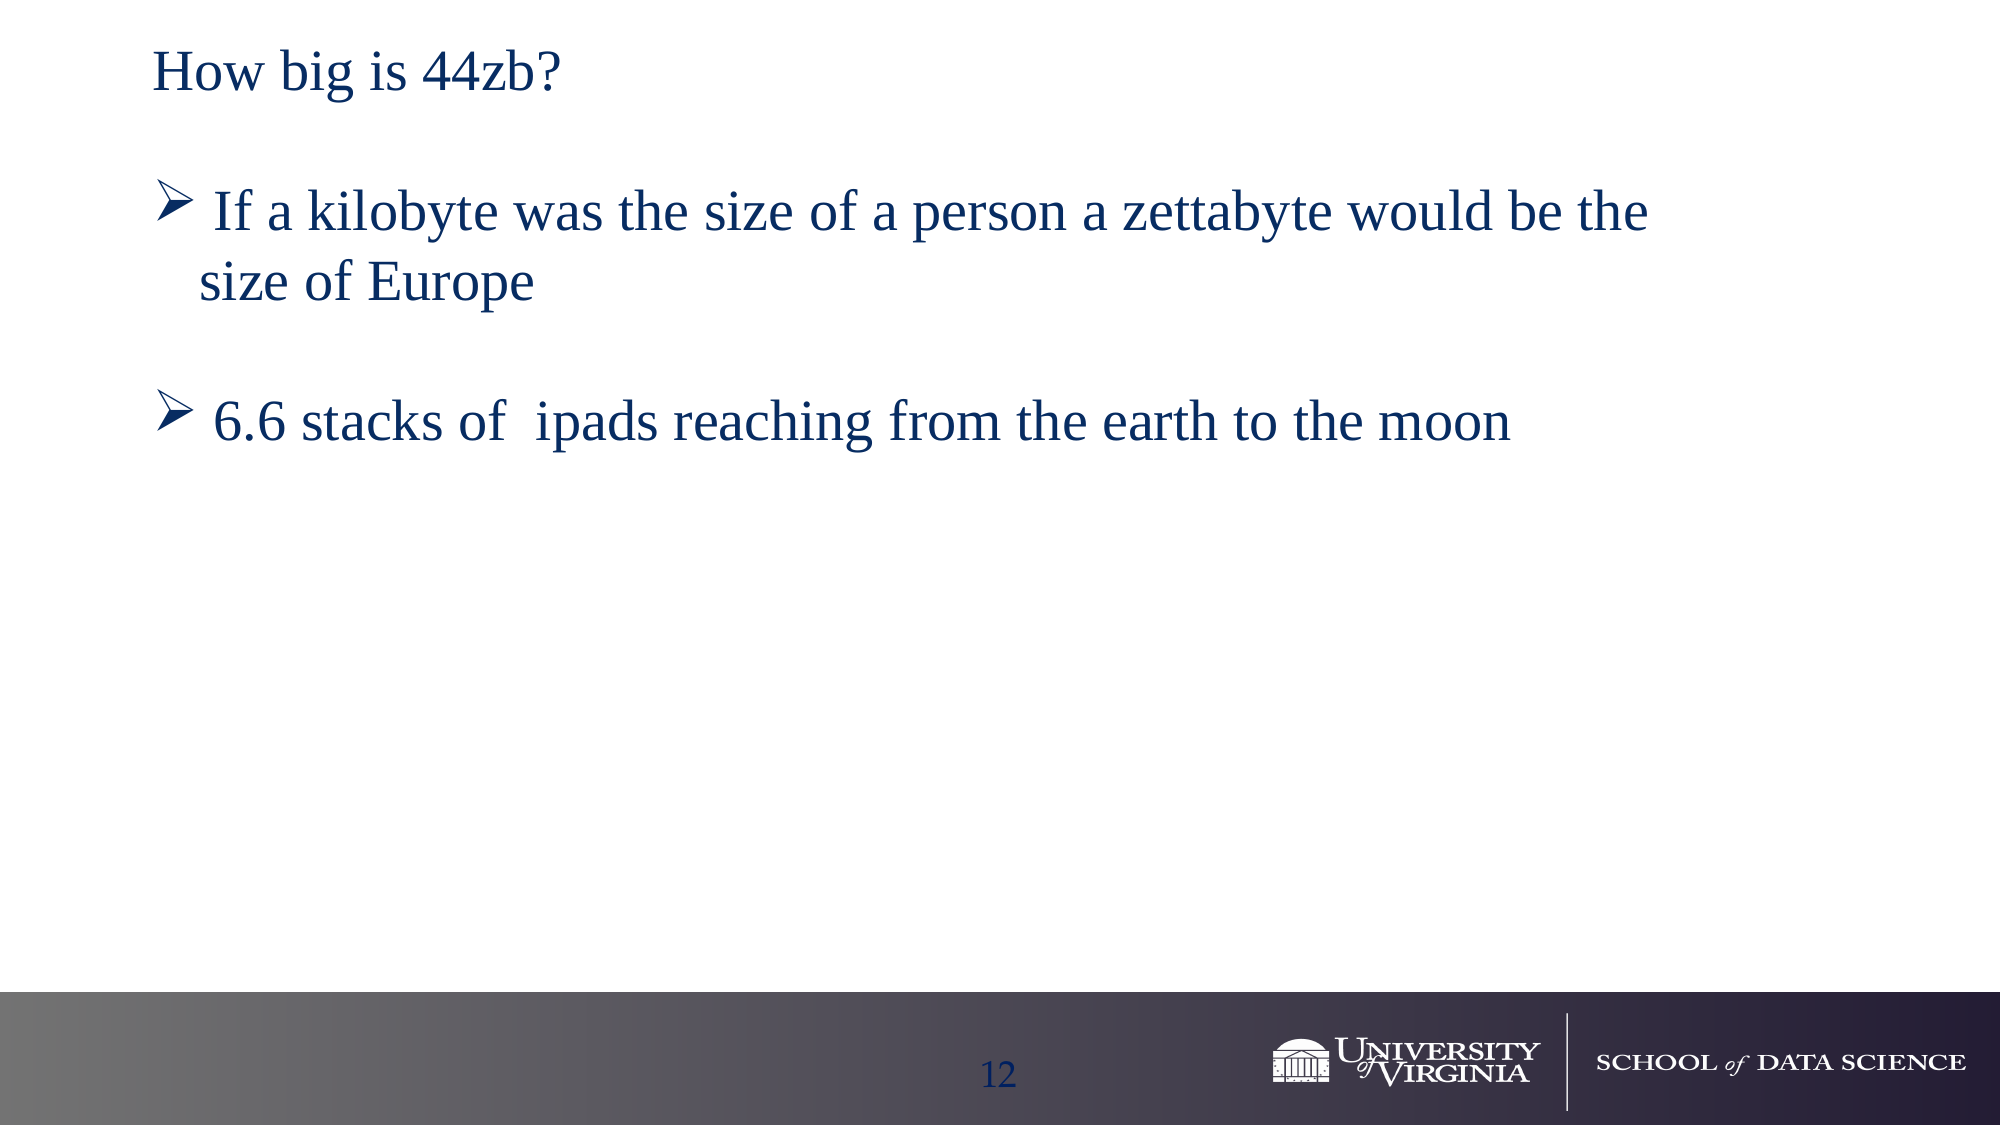

How big is 44zb?

 If a kilobyte was the size of a person a zettabyte would be the size of Europe

 6.6 stacks of  ipads reaching from the earth to the moon